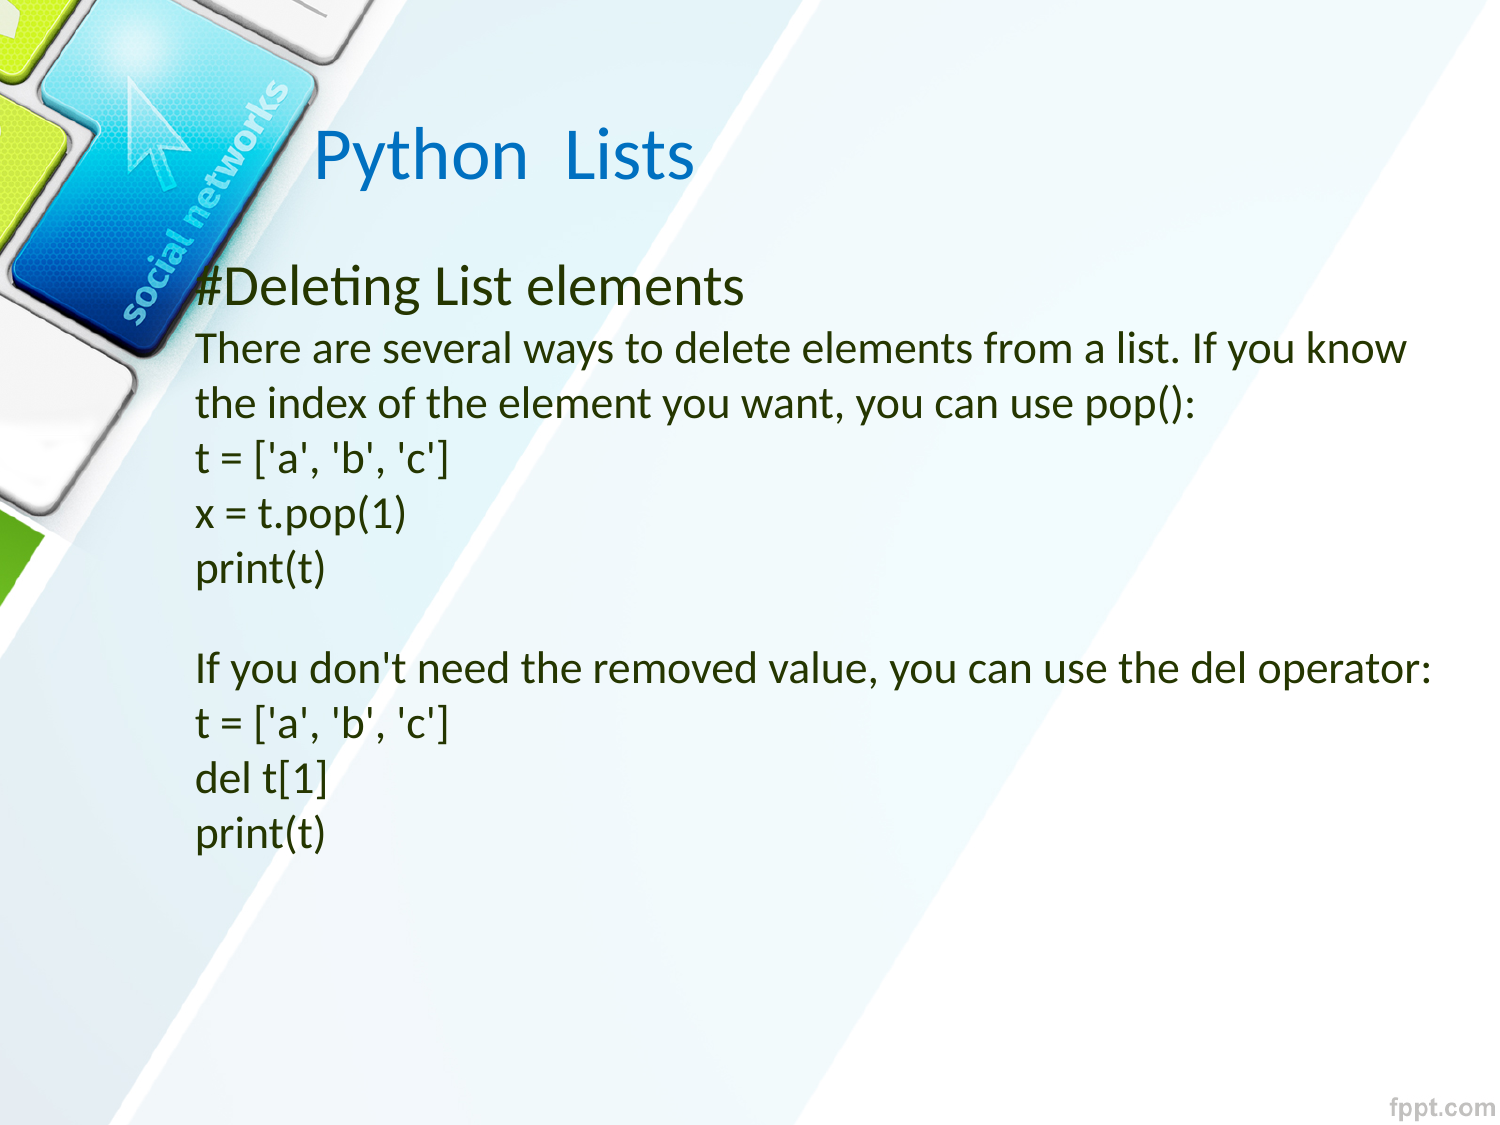

Python  Lists
#Deleting List elements
There are several ways to delete elements from a list. If you know the index of the element you want, you can use pop():
t = ['a', 'b', 'c']
x = t.pop(1)
print(t)

If you don't need the removed value, you can use the del operator:
t = ['a', 'b', 'c']
del t[1]
print(t)